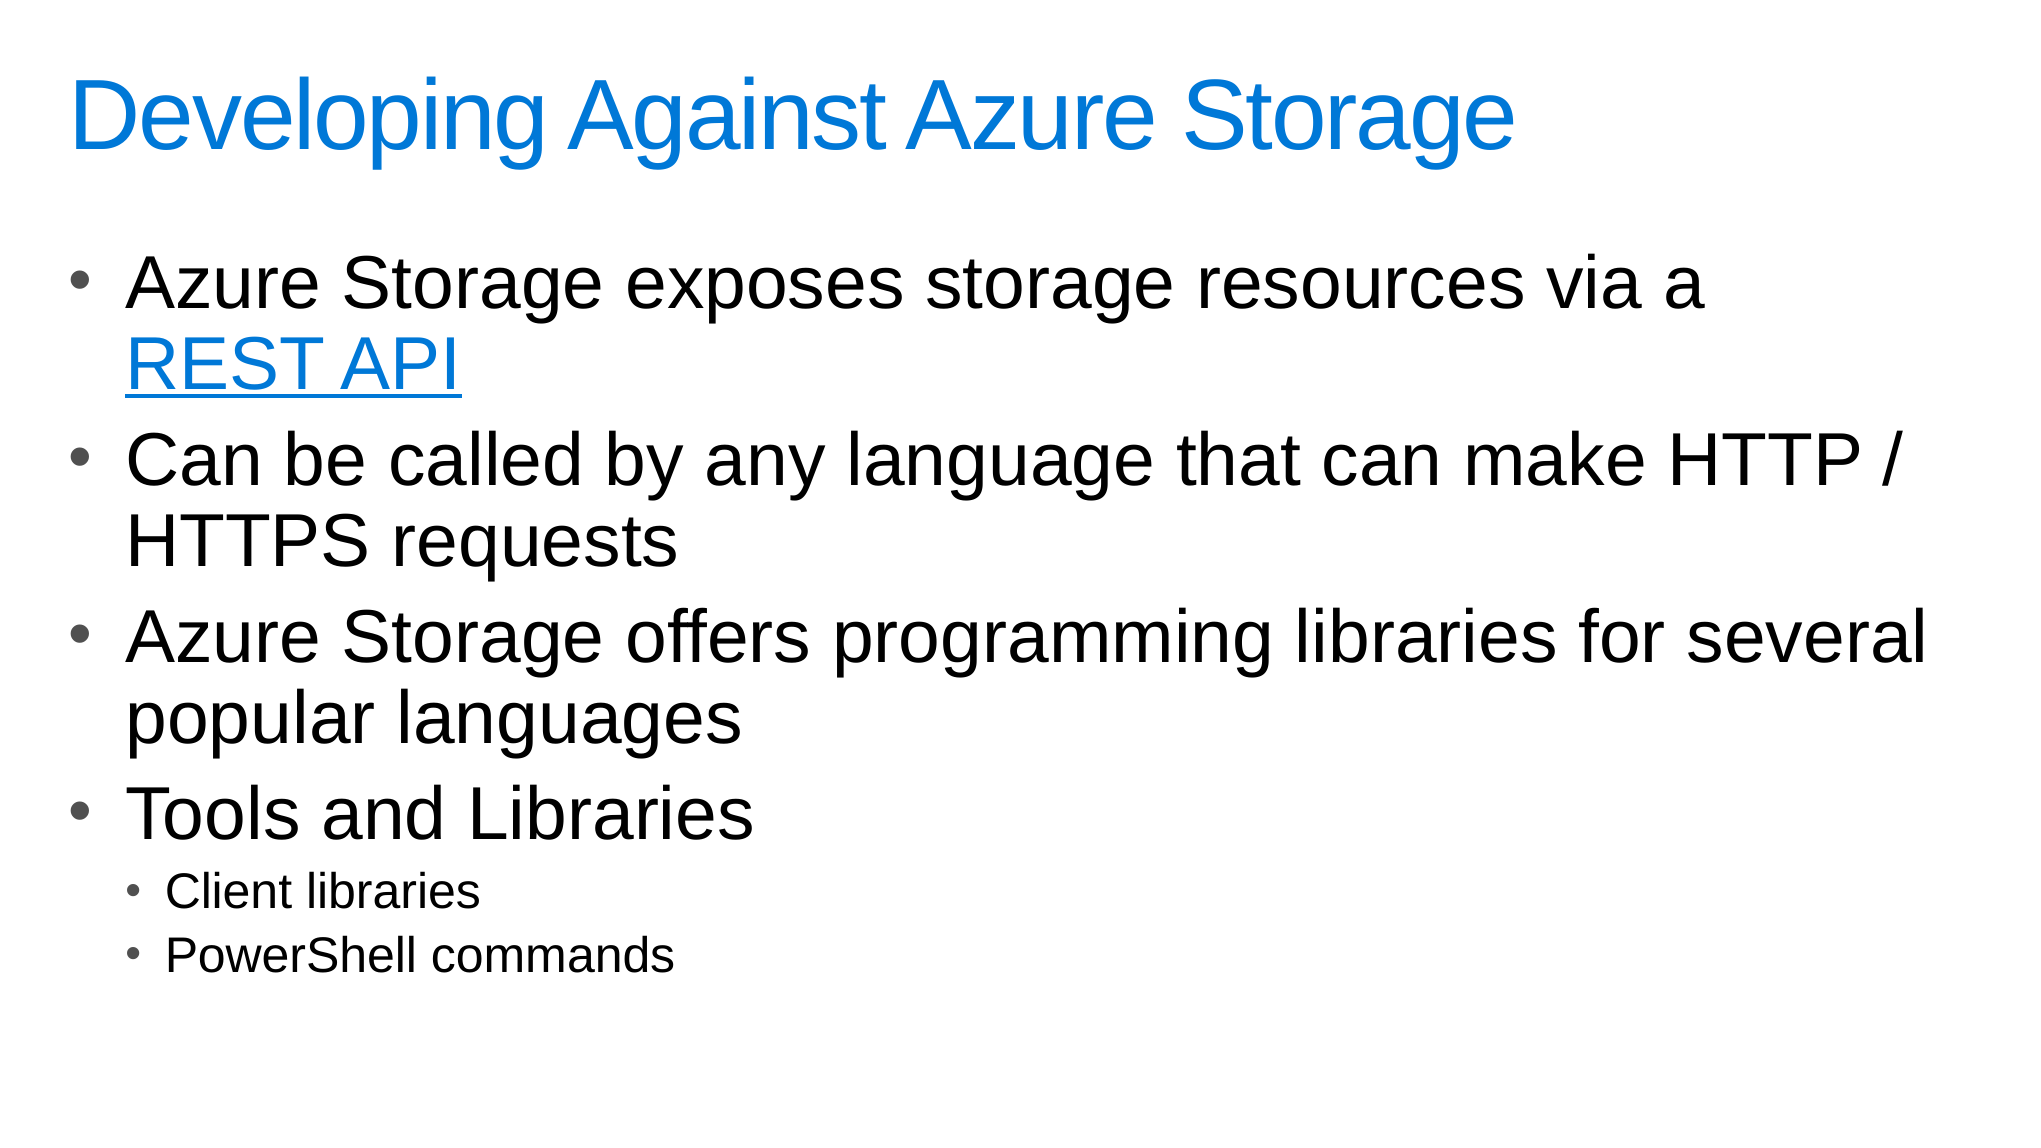

# Developing Against Azure Storage
Azure Storage exposes storage resources via a REST API
Can be called by any language that can make HTTP / HTTPS requests
Azure Storage offers programming libraries for several popular languages
Tools and Libraries
Client libraries
PowerShell commands